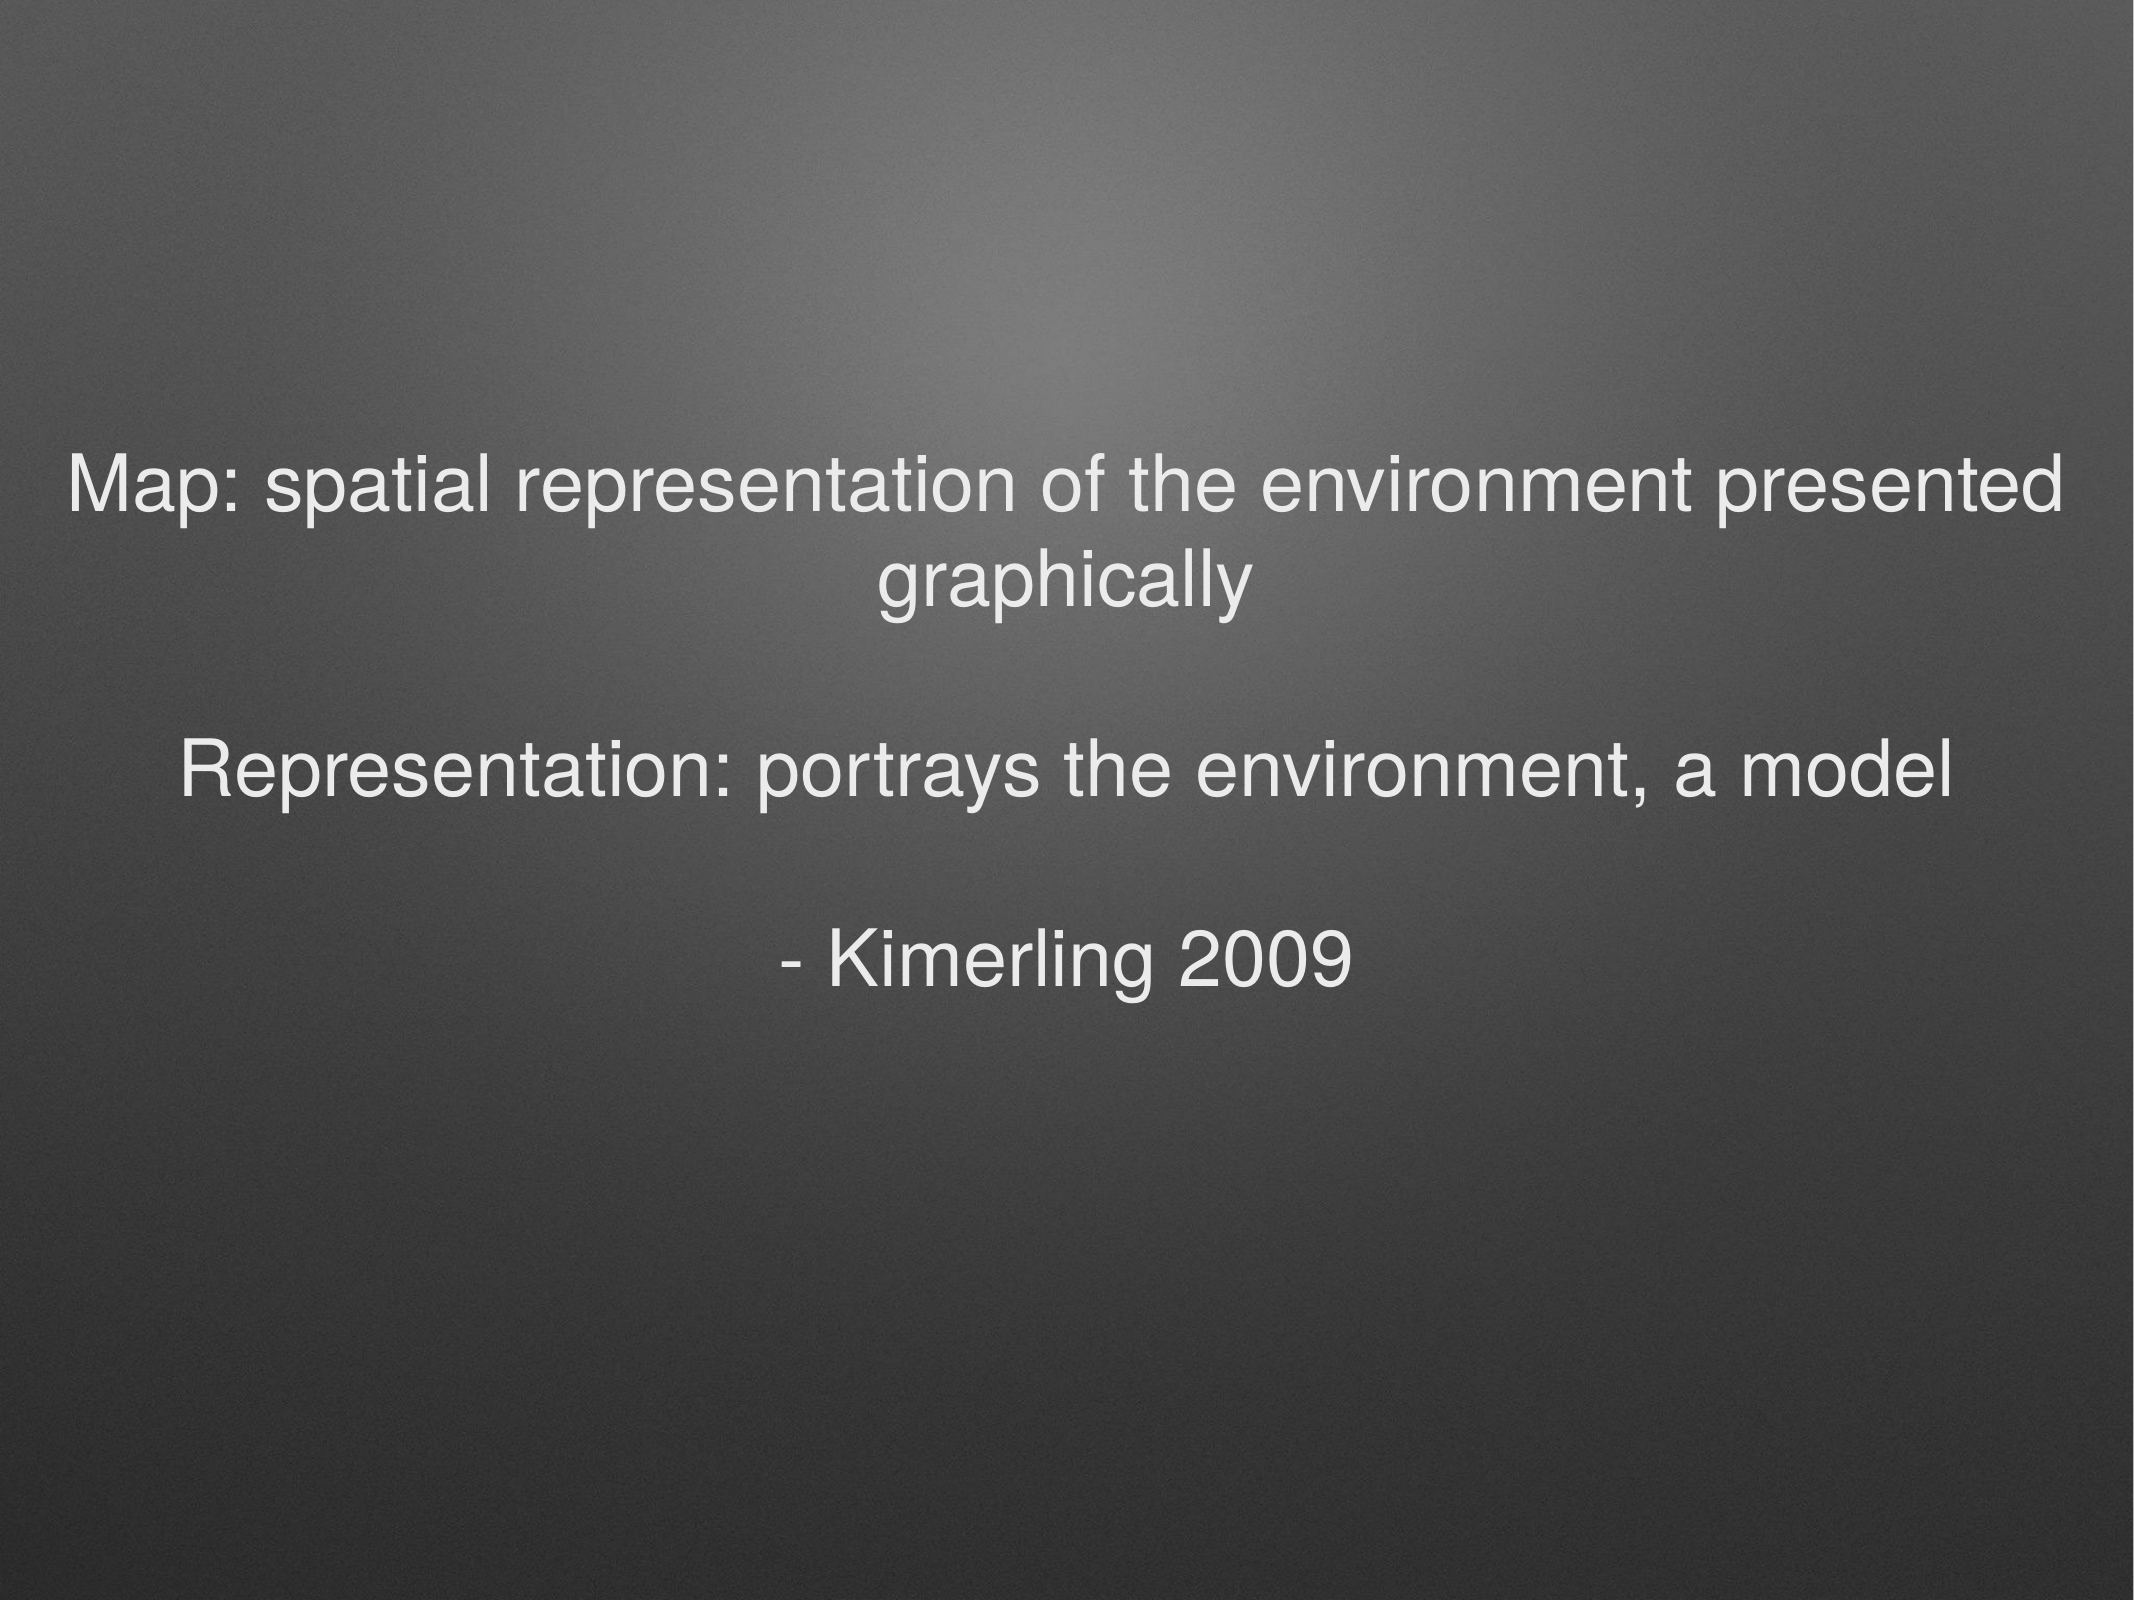

Map: spatial representation of the environment presented graphically

Representation: portrays the environment, a model

- Kimerling 2009